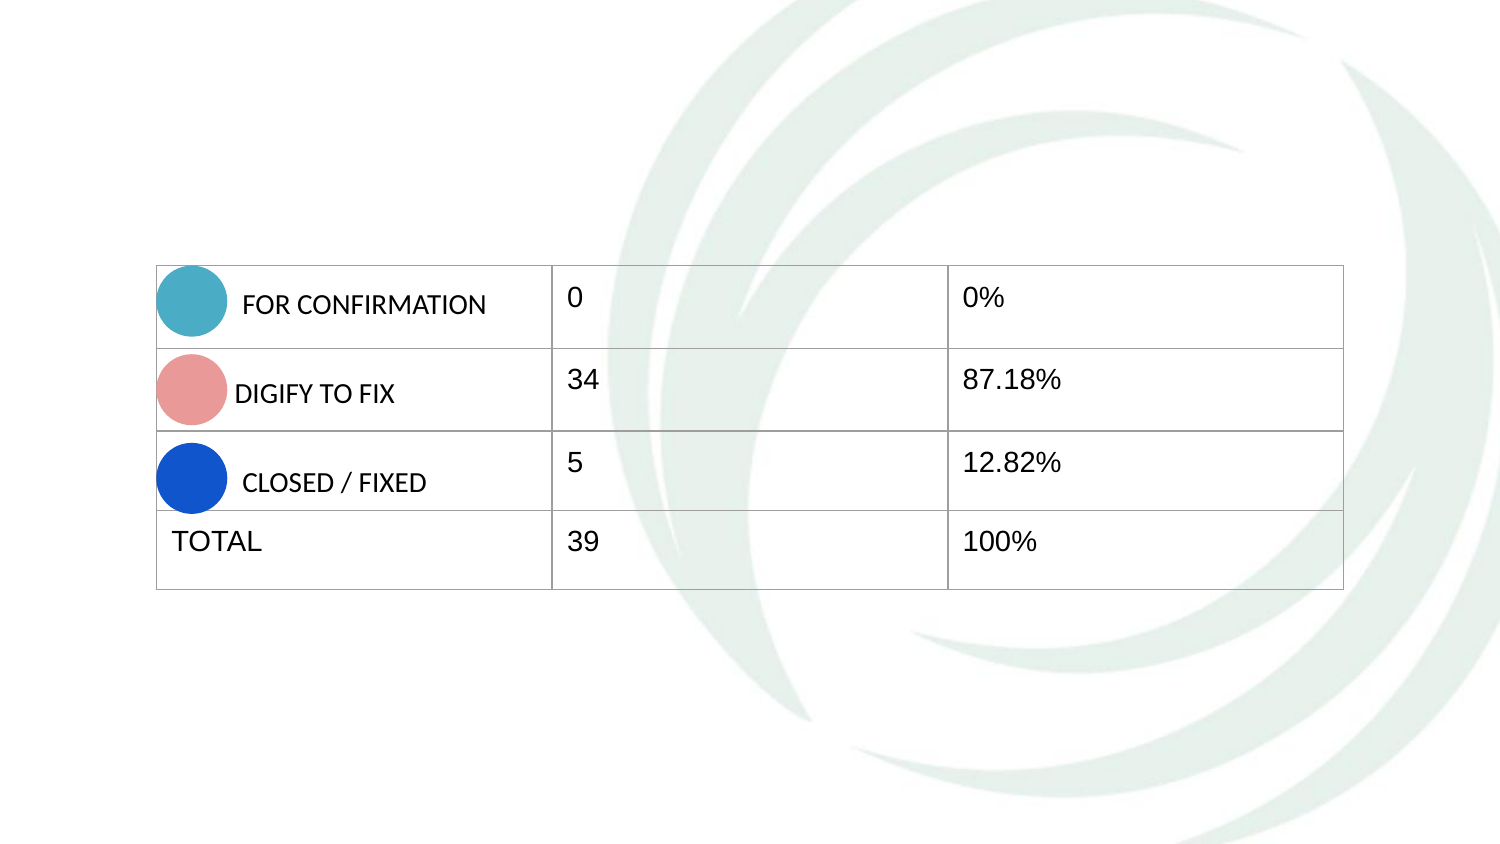

|  | 0 | 0% |
| --- | --- | --- |
|  | 34 | 87.18% |
|  | 5 | 12.82% |
| TOTAL | 39 | 100% |
FOR CONFIRMATION

DIGIFY TO FIX

CLOSED / FIXED